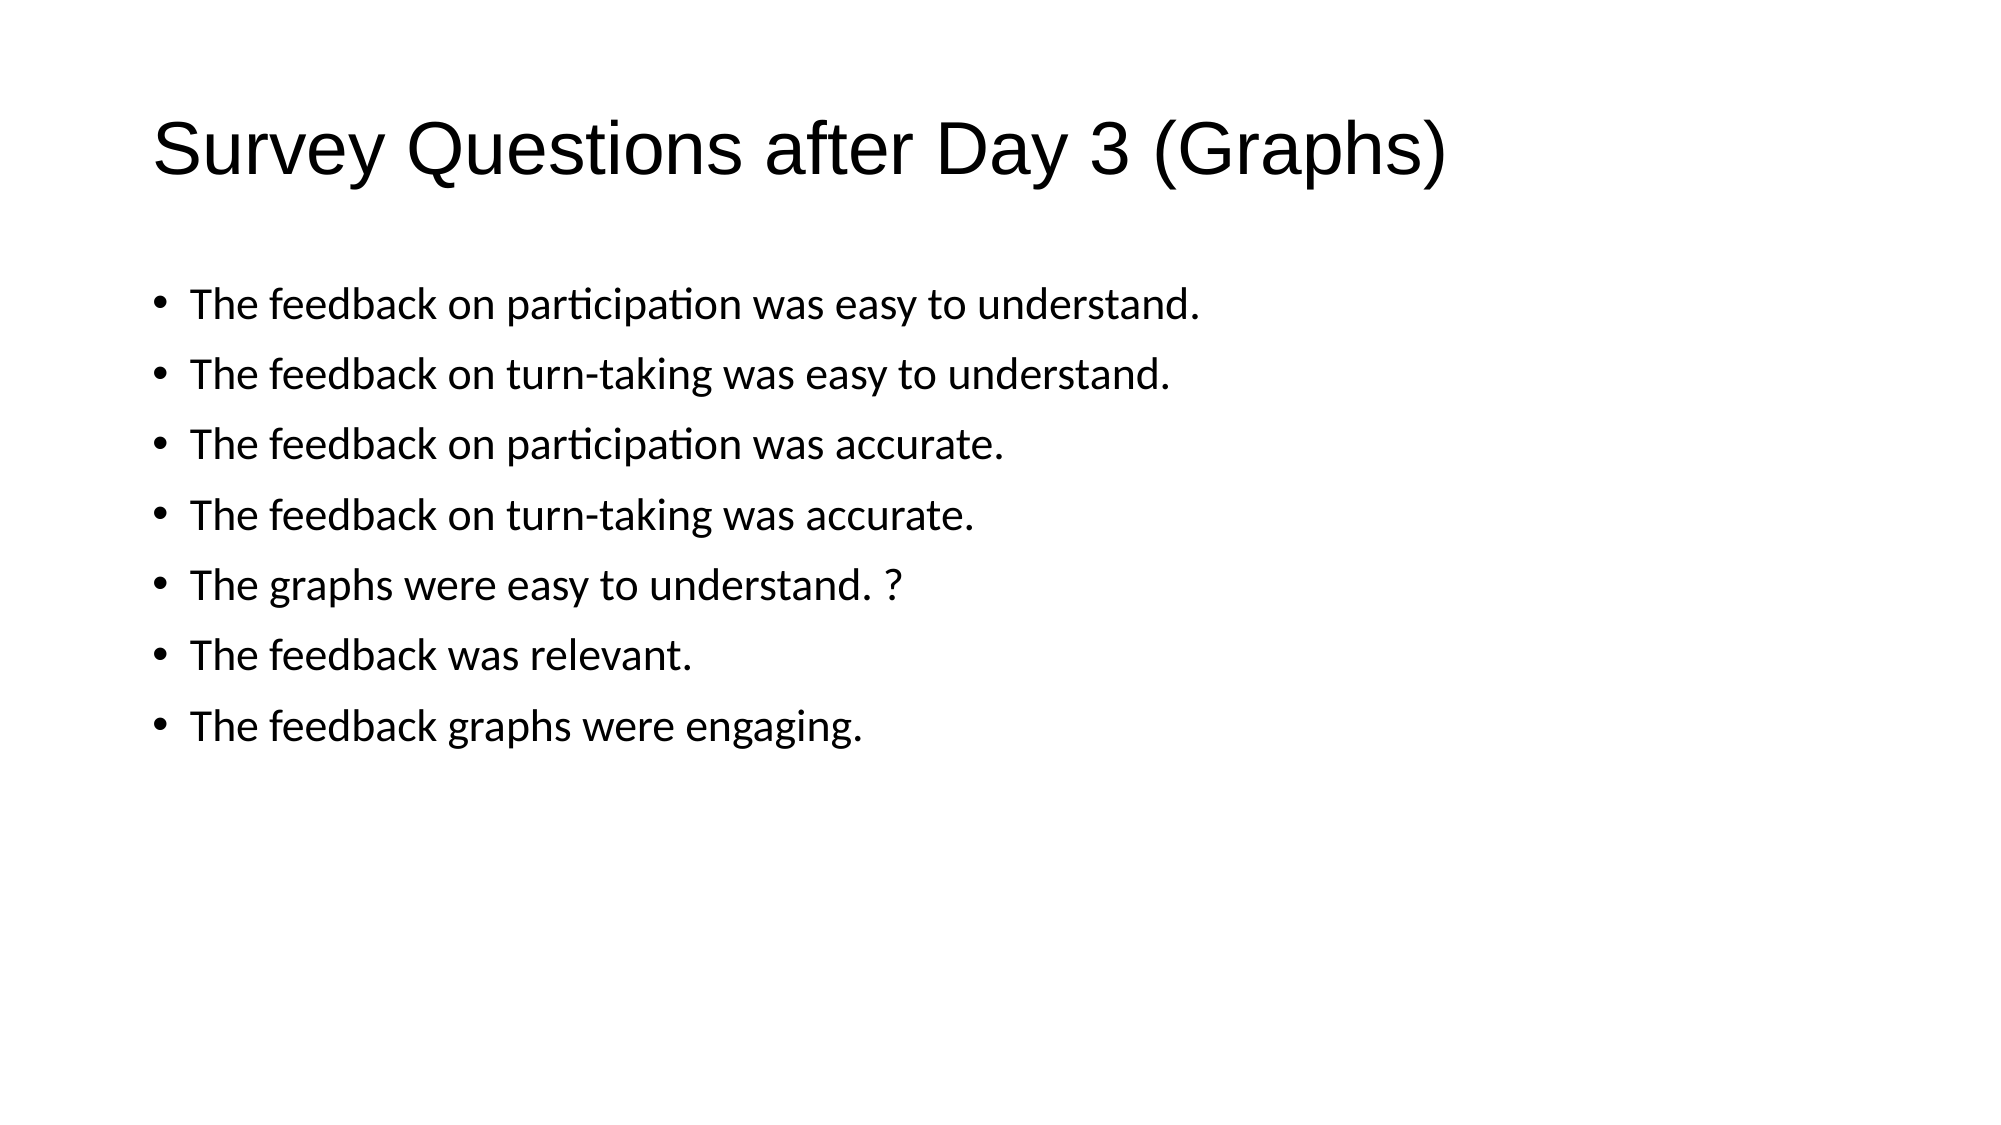

# Survey Questions after Day 3 (Graphs)
The feedback on participation was easy to understand.
The feedback on turn-taking was easy to understand.
The feedback on participation was accurate.
The feedback on turn-taking was accurate.
The graphs were easy to understand. ?
The feedback was relevant.
The feedback graphs were engaging.